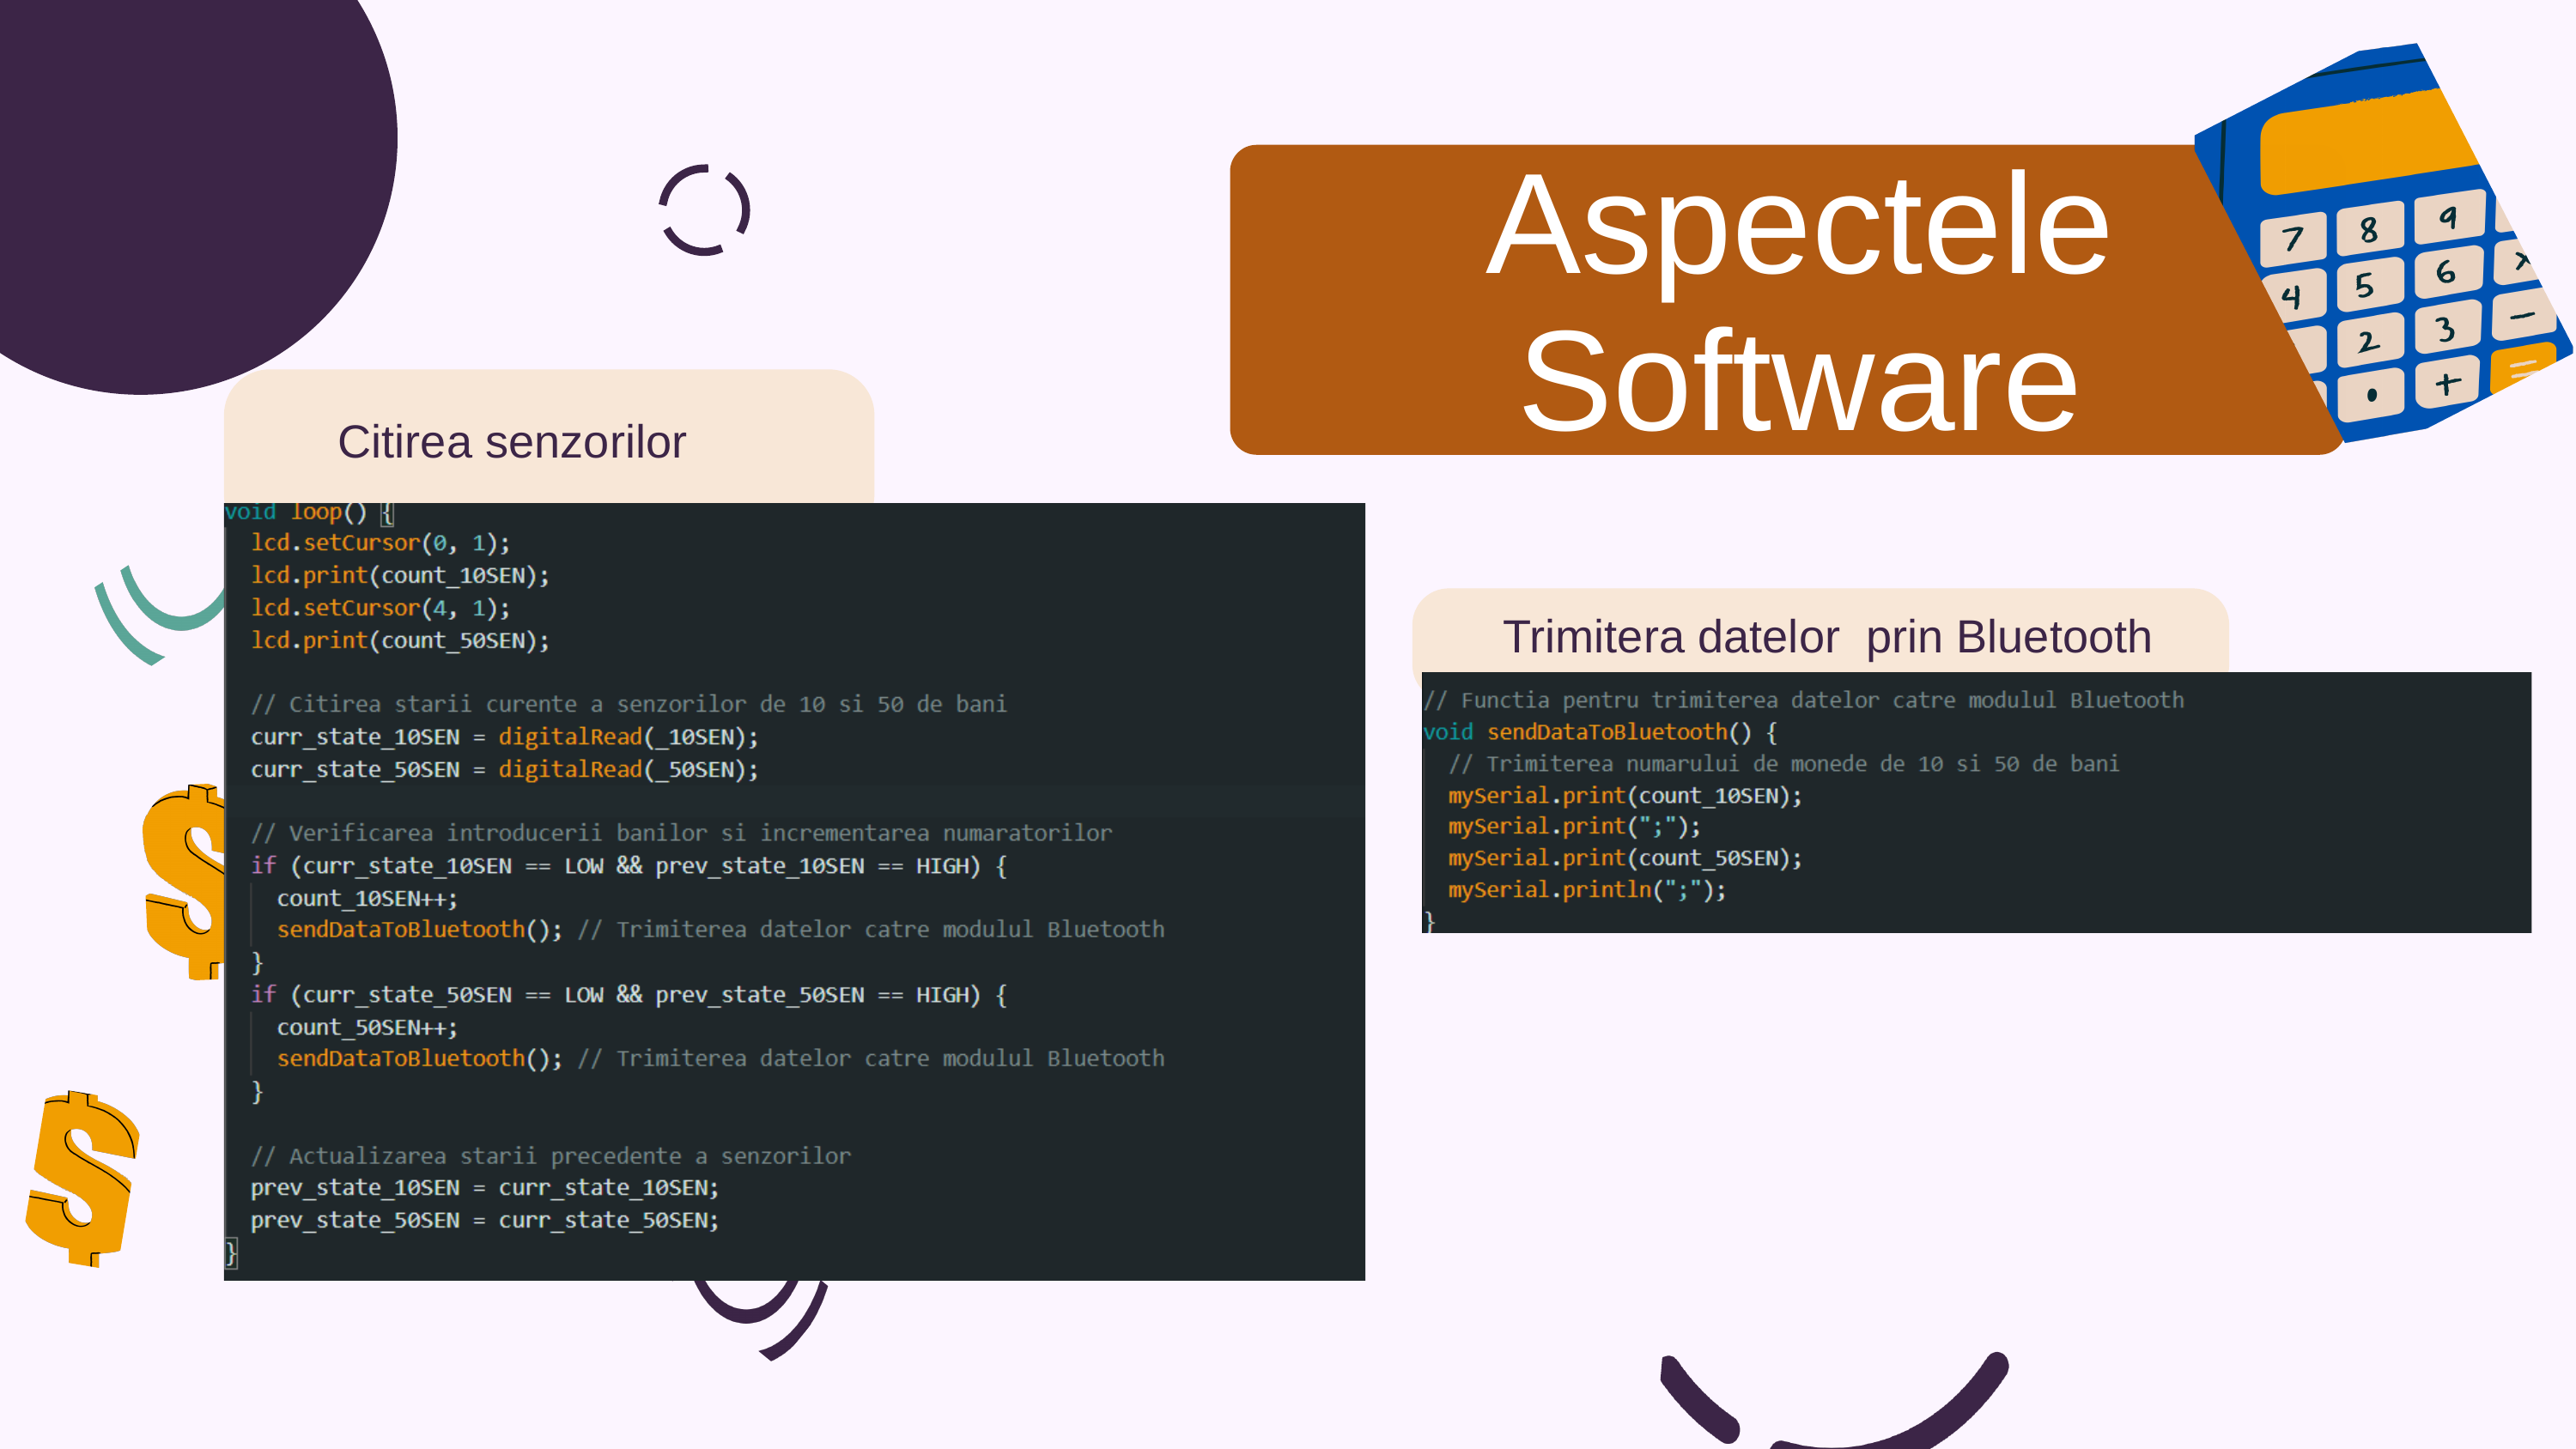

Aspectele Software

Citirea senzorilor

Trimitera datelor  prin Bluetooth